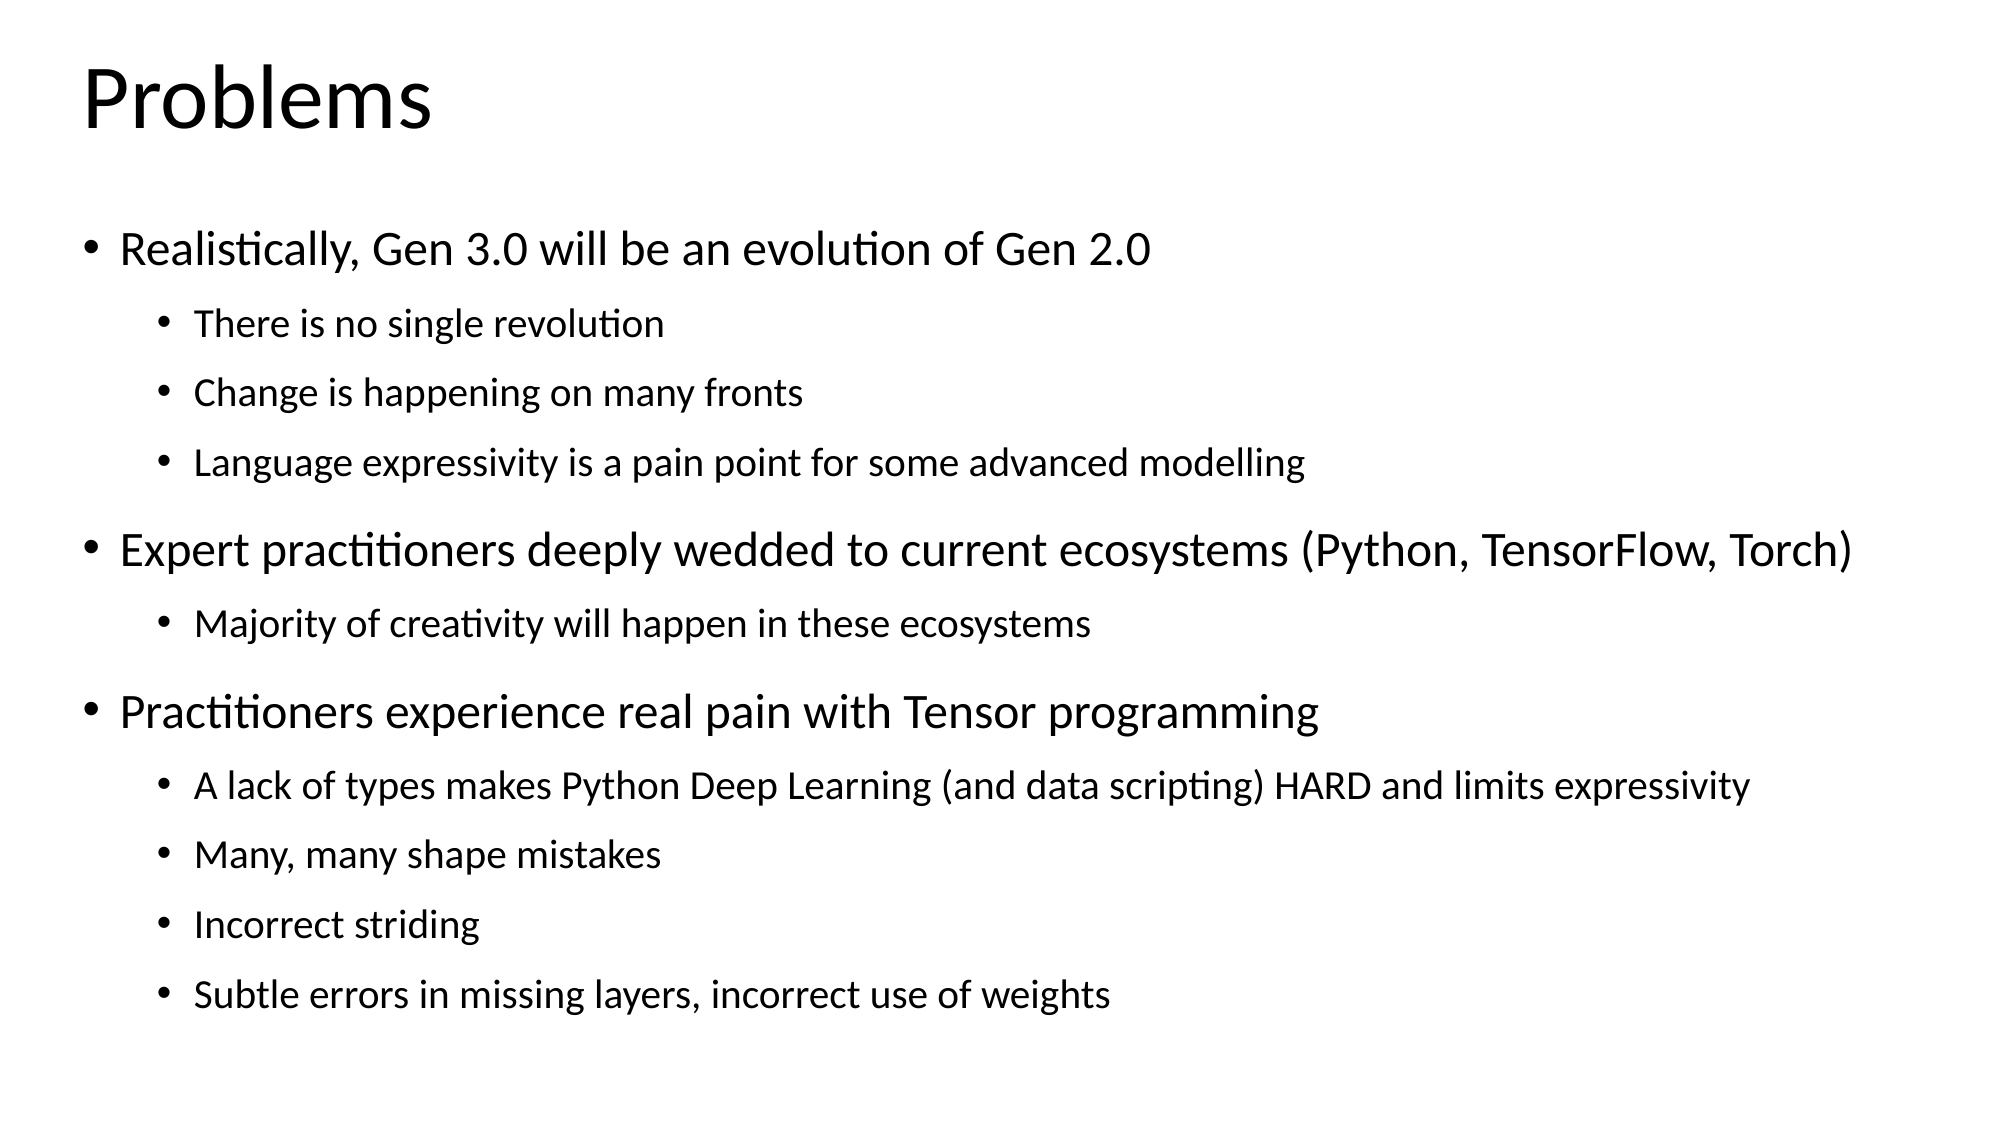

# Problems
Realistically, Gen 3.0 will be an evolution of Gen 2.0
There is no single revolution
Change is happening on many fronts
Language expressivity is a pain point for some advanced modelling
Expert practitioners deeply wedded to current ecosystems (Python, TensorFlow, Torch)
Majority of creativity will happen in these ecosystems
Practitioners experience real pain with Tensor programming
A lack of types makes Python Deep Learning (and data scripting) HARD and limits expressivity
Many, many shape mistakes
Incorrect striding
Subtle errors in missing layers, incorrect use of weights